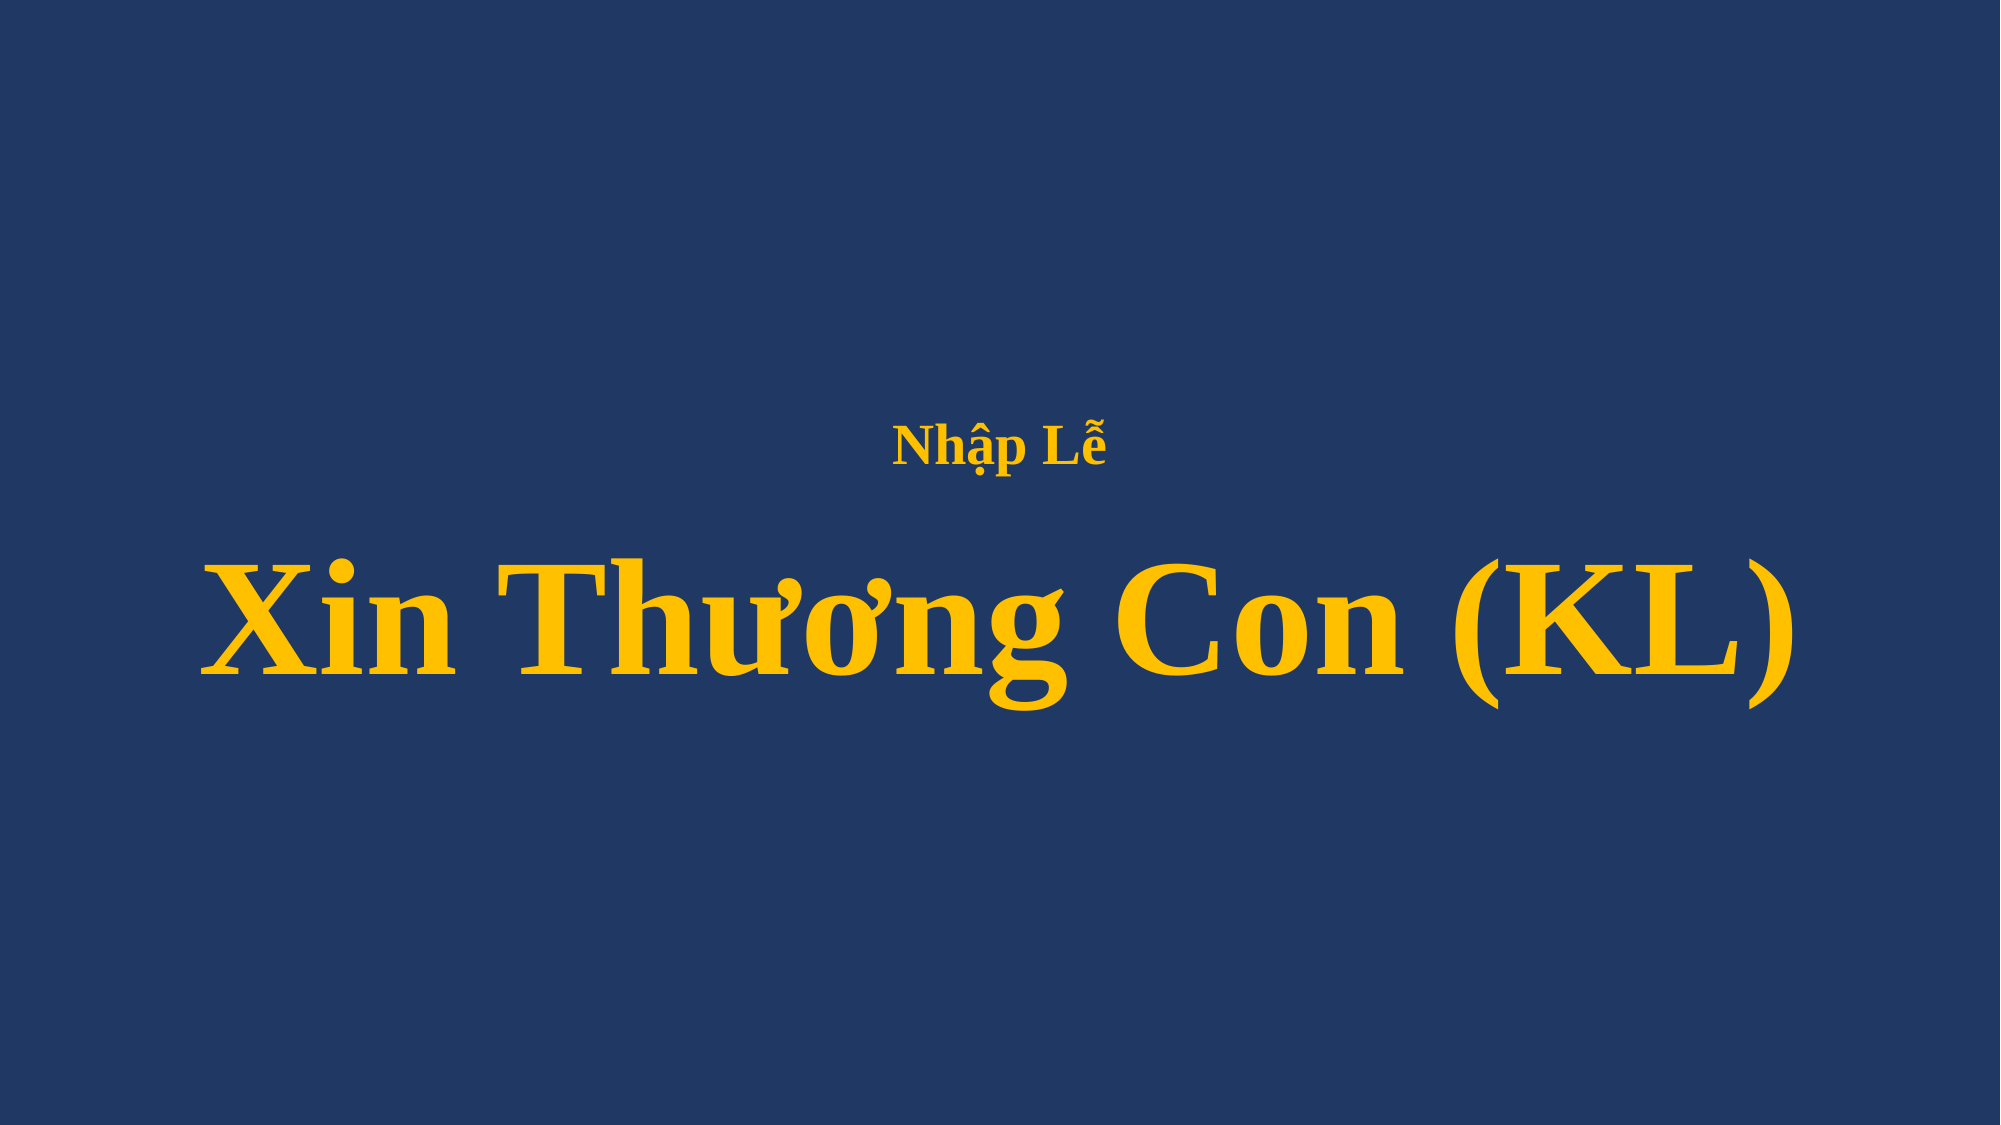

# Nhập Lễ Xin Thương Con (KL)